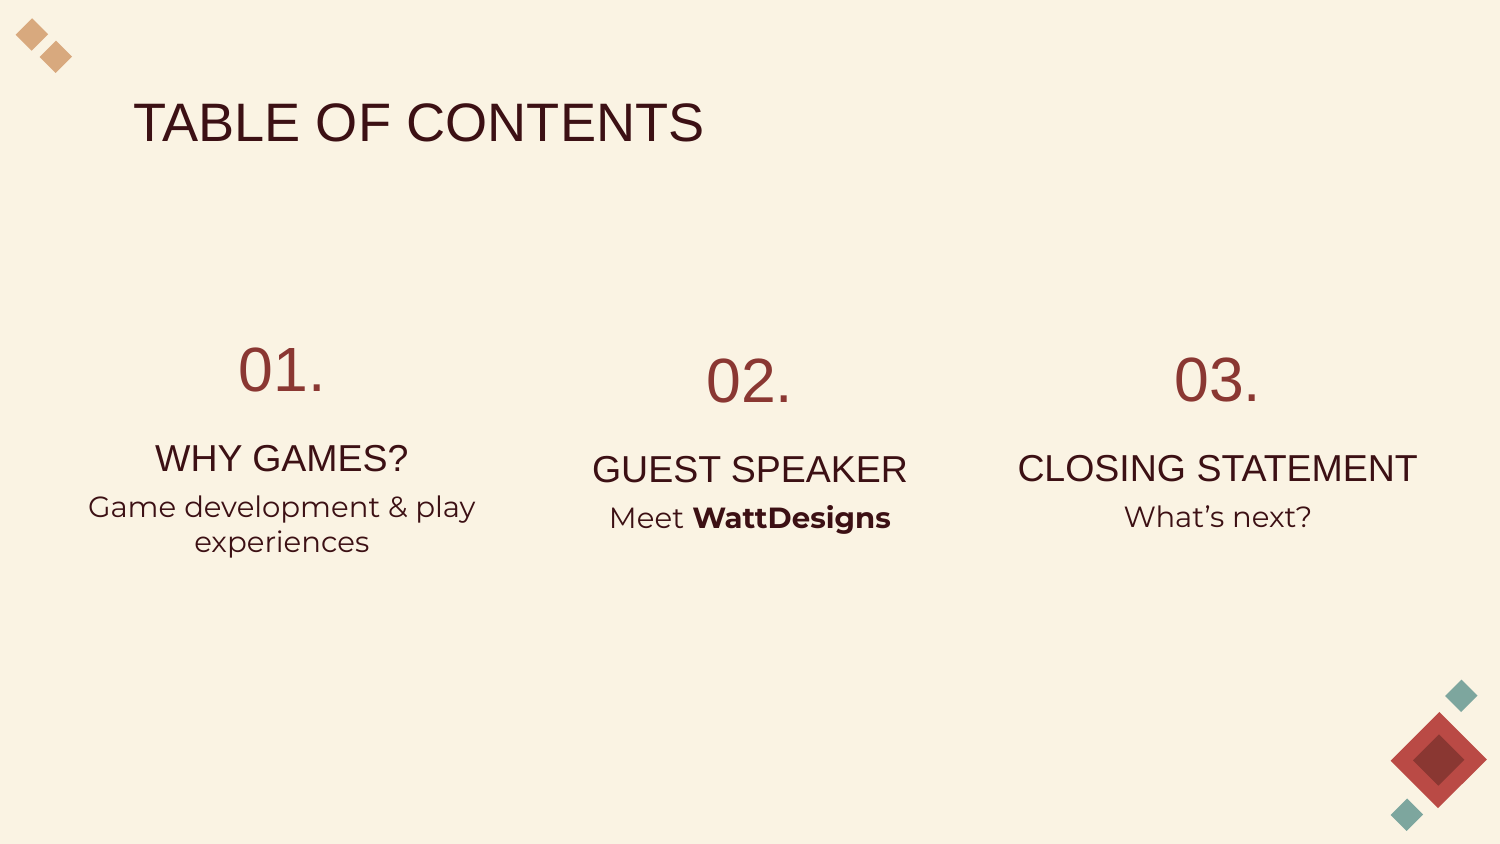

TABLE OF CONTENTS
01.
03.
02.
# WHY GAMES?
CLOSING STATEMENT
GUEST SPEAKER
Game development & play experiences
What’s next?
Meet WattDesigns